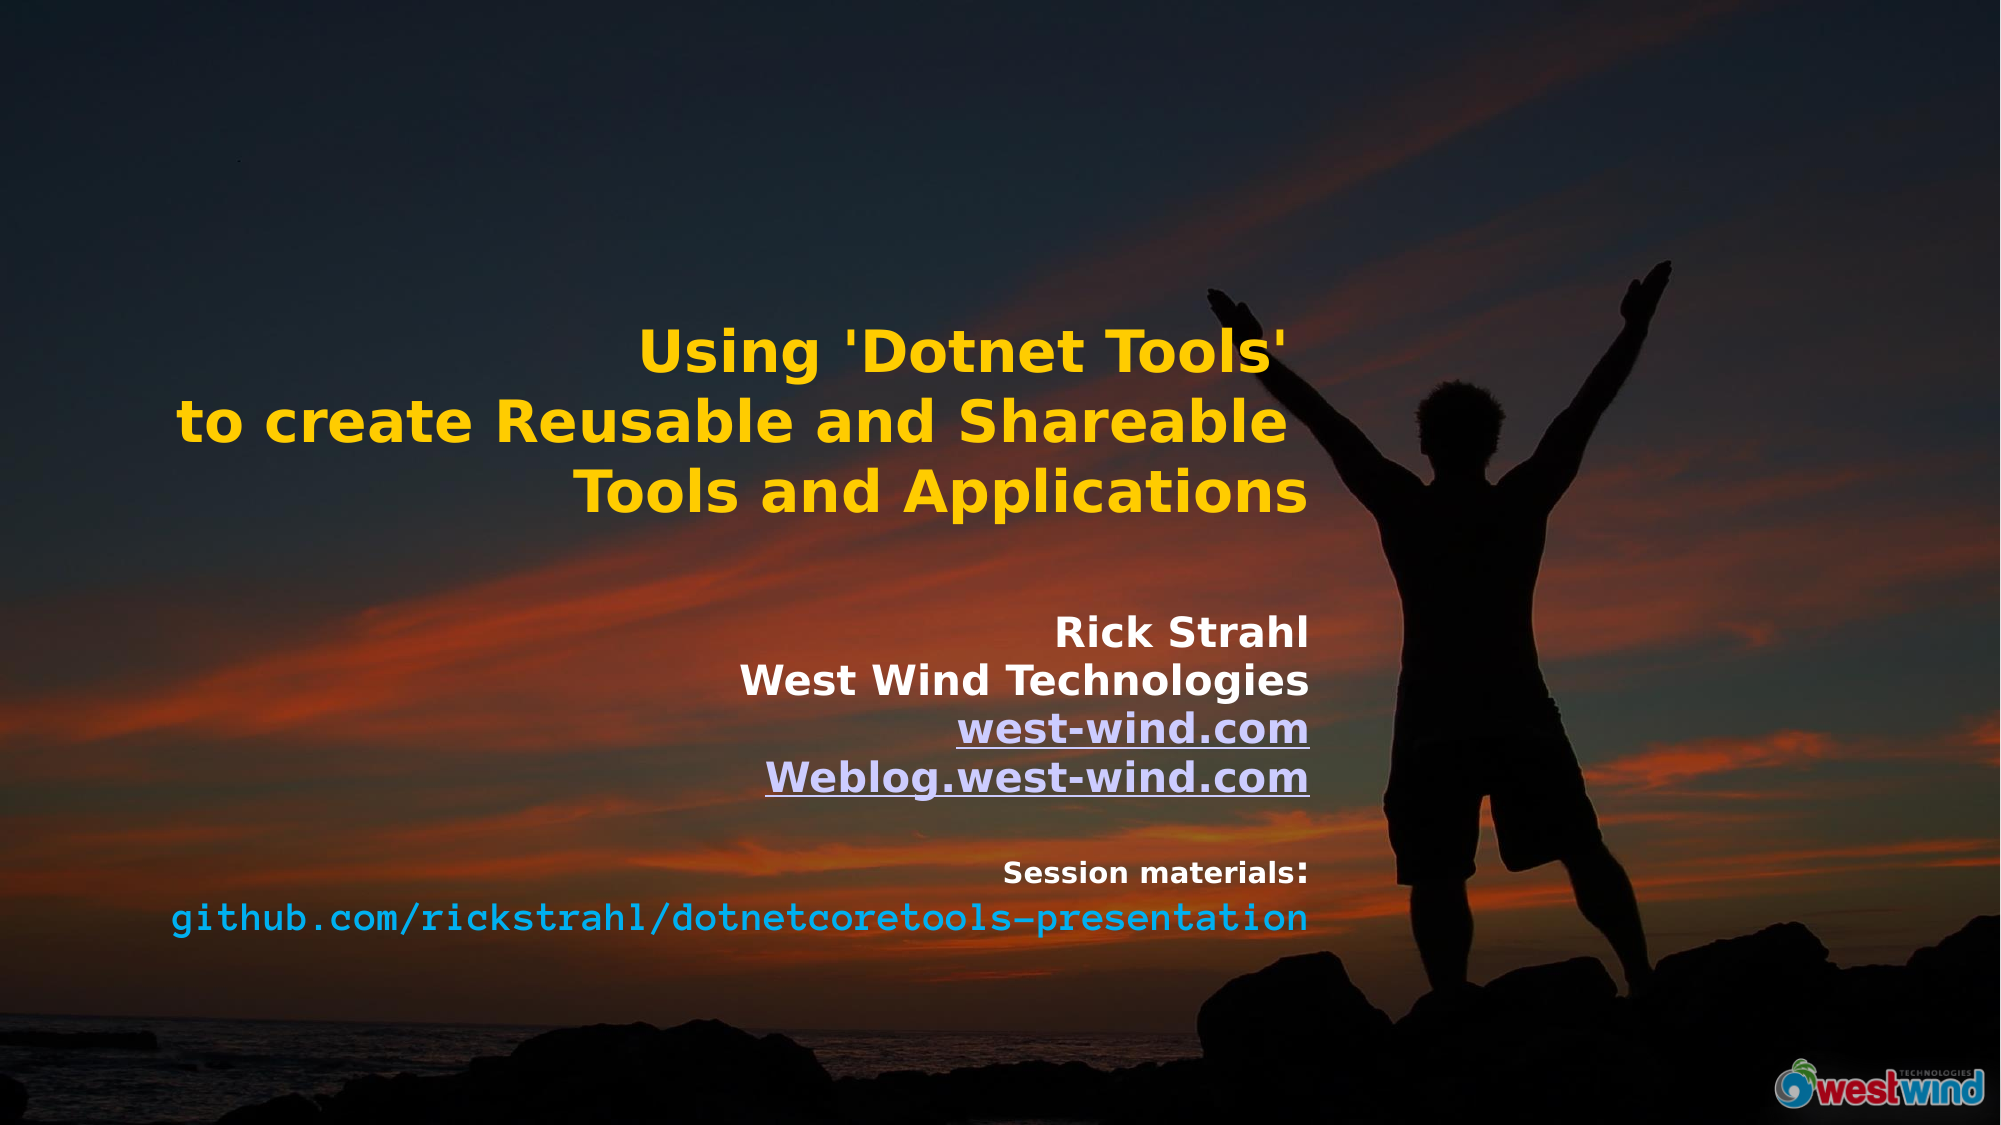

# Using 'Dotnet Tools' to create Reusable and Shareable Tools and Applications

Rick Strahl
West Wind Technologies
west-wind.com
Weblog.west-wind.com

Session materials:
github.com/rickstrahl/dotnetcoretools-presentation